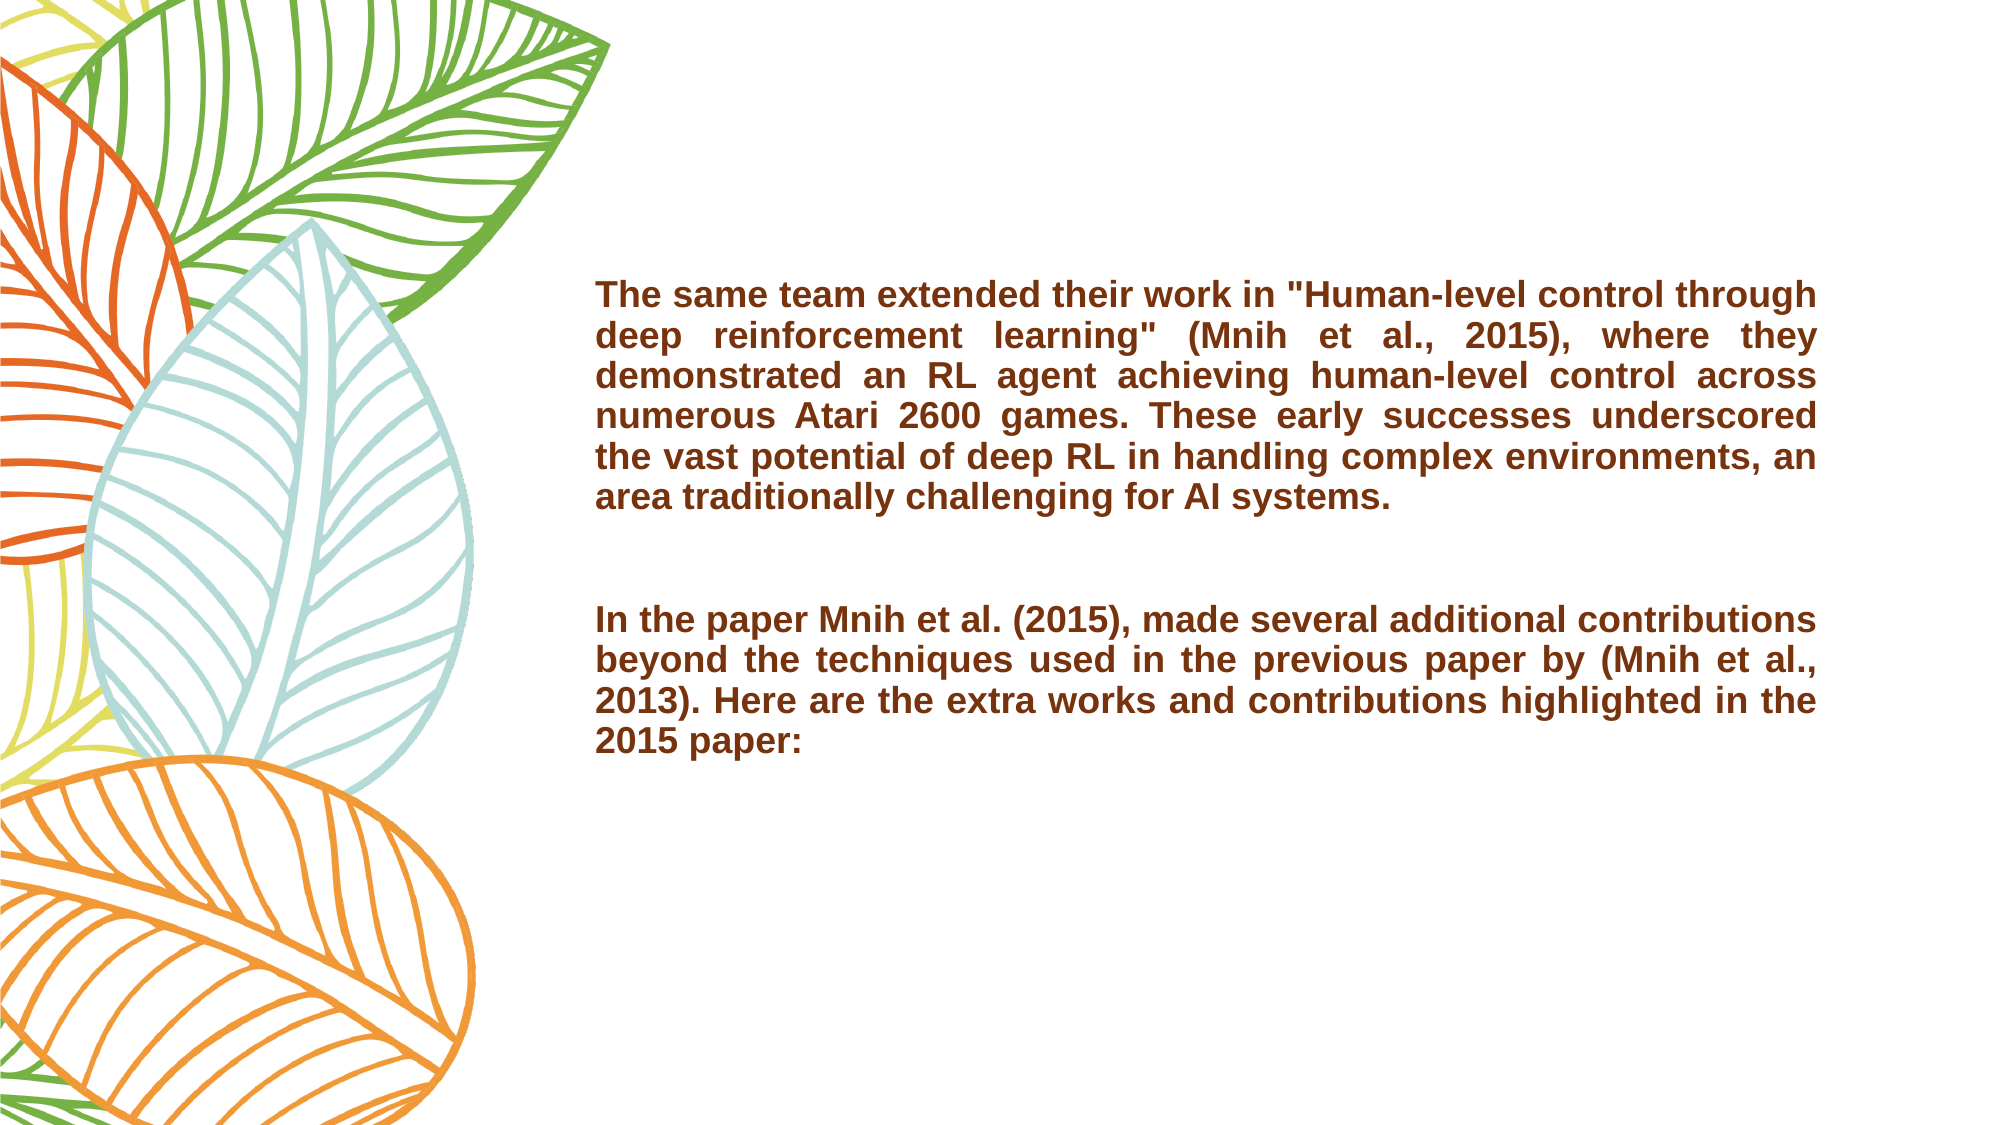

The same team extended their work in "Human-level control through deep reinforcement learning" (Mnih et al., 2015), where they demonstrated an RL agent achieving human-level control across numerous Atari 2600 games. These early successes underscored the vast potential of deep RL in handling complex environments, an area traditionally challenging for AI systems.

In the paper Mnih et al. (2015), made several additional contributions beyond the techniques used in the previous paper by (Mnih et al., 2013). Here are the extra works and contributions highlighted in the 2015 paper: